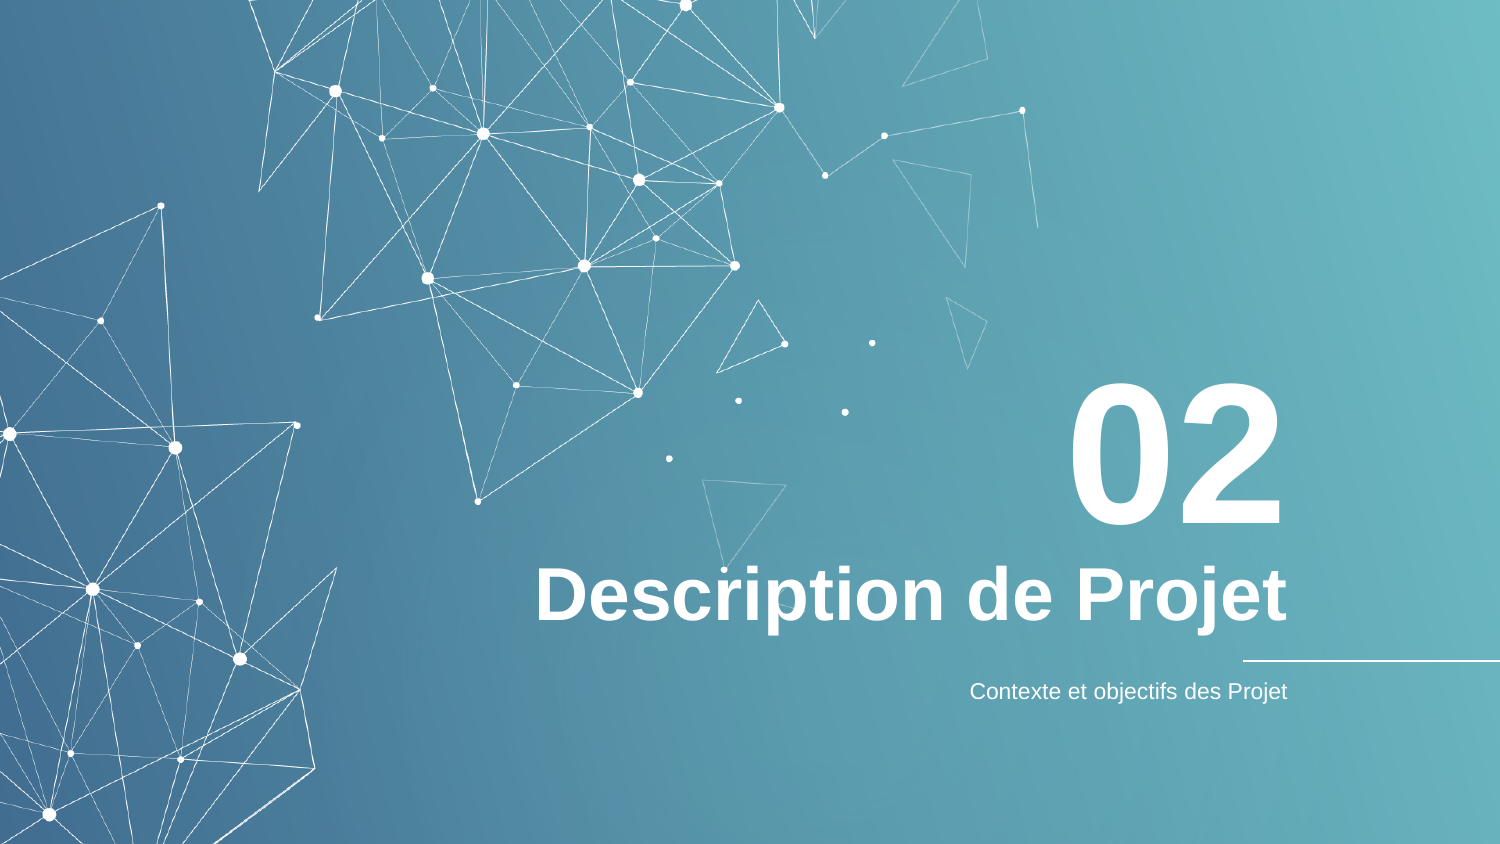

02
# Description de Projet
Contexte et objectifs des Projet